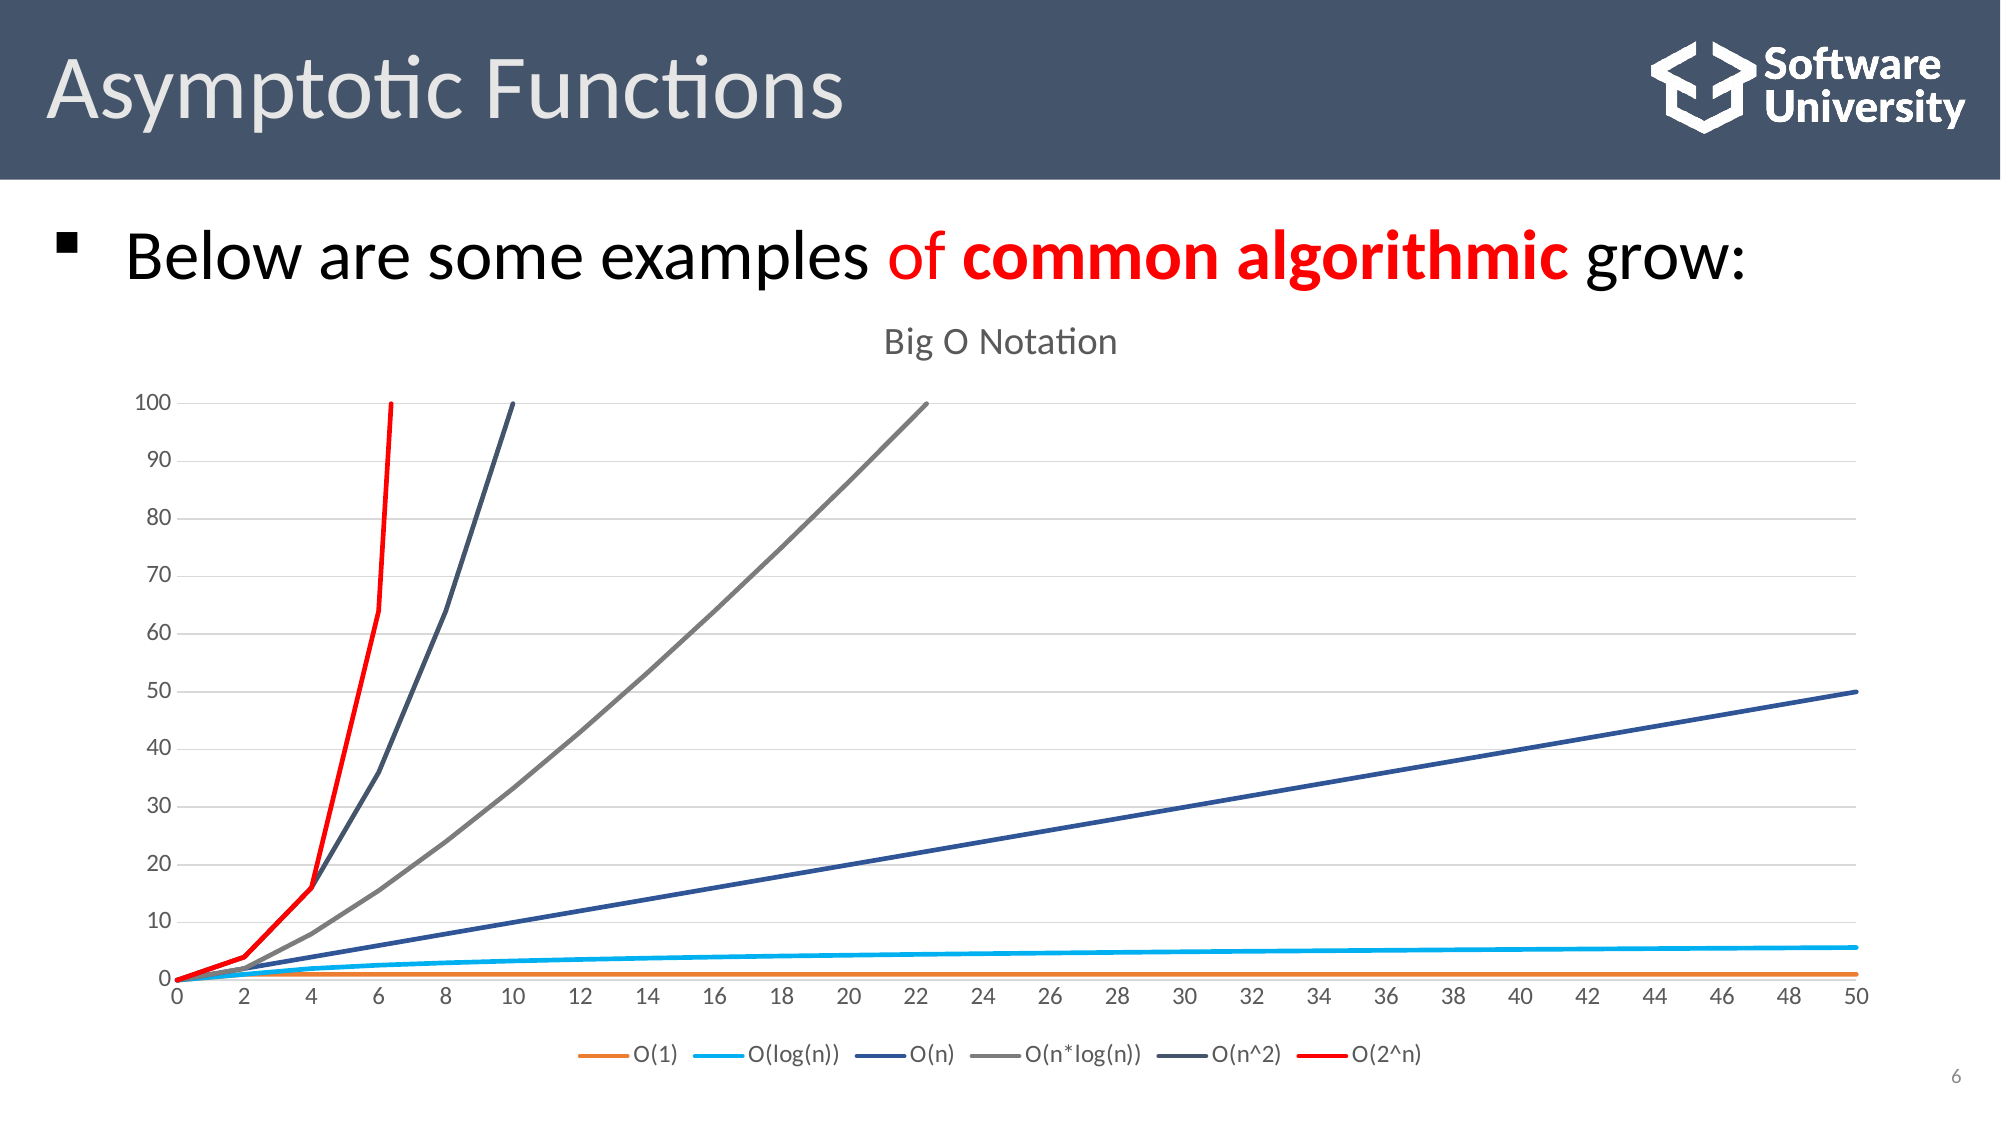

# Asymptotic Functions
Below are some examples of common algorithmic grow:

### Chart: Big O Notation

| Category | O(1) | O(log(n)) | O(n) | O(n*log(n)) | O(n^2) | O(2^n) |
|---|---|---|---|---|---|---|
| 0 | 0.0 | 0.0 | 0.0 | 0.0 | 0.0 | 0.0 |
| 2 | 1.0 | 1.0 | 2.0 | 2.0 | 4.0 | 4.0 |
| 4 | 1.0 | 2.0 | 4.0 | 8.0 | 16.0 | 16.0 |
| 6 | 1.0 | 2.584962500721156 | 6.0 | 15.509775004326936 | 36.0 | 64.0 |
| 8 | 1.0 | 3.0 | 8.0 | 24.0 | 64.0 | 256.0 |
| 10 | 1.0 | 3.3219280948873626 | 10.0 | 33.219280948873624 | 100.0 | 1024.0 |
| 12 | 1.0 | 3.5849625007211565 | 12.0 | 43.01955000865388 | 144.0 | 4096.0 |
| 14 | 1.0 | 3.8073549220576037 | 14.0 | 53.30296890880645 | 196.0 | 16384.0 |
| 16 | 1.0 | 4.0 | 16.0 | 64.0 | 256.0 | 65536.0 |
| 18 | 1.0 | 4.169925001442312 | 18.0 | 75.05865002596161 | 324.0 | 262144.0 |
| 20 | 1.0 | 4.321928094887363 | 20.0 | 86.43856189774725 | 400.0 | 1048576.0 |
| 22 | 1.0 | 4.459431618637297 | 22.0 | 98.10749561002054 | 484.0 | 4194304.0 |
| 24 | 1.0 | 4.584962500721157 | 24.0 | 110.03910001730776 | 576.0 | 16777216.0 |
| 26 | 1.0 | 4.700439718141093 | 26.0 | 122.2114326716684 | 676.0 | 67108864.0 |
| 28 | 1.0 | 4.807354922057604 | 28.0 | 134.6059378176129 | 784.0 | 268435456.0 |
| 30 | 1.0 | 4.906890595608519 | 30.0 | 147.20671786825557 | 900.0 | 1073741824.0 |
| 32 | 1.0 | 5.0 | 32.0 | 160.0 | 1024.0 | 4294967296.0 |
| 34 | 1.0 | 5.08746284125034 | 34.0 | 172.97373660251156 | 1156.0 | 17179869184.0 |
| 36 | 1.0 | 5.169925001442312 | 36.0 | 186.11730005192322 | 1296.0 | 68719476736.0 |
| 38 | 1.0 | 5.247927513443585 | 38.0 | 199.42124551085624 | 1444.0 | 274877906944.0 |
| 40 | 1.0 | 5.321928094887363 | 40.0 | 212.8771237954945 | 1600.0 | 1099511627776.0 |
| 42 | 1.0 | 5.392317422778761 | 42.0 | 226.47733175670794 | 1764.0 | 4398046511104.0 |
| 44 | 1.0 | 5.459431618637297 | 44.0 | 240.21499122004107 | 1936.0 | 17592186044416.0 |
| 46 | 1.0 | 5.523561956057013 | 46.0 | 254.0838499786226 | 2116.0 | 70368744177664.0 |
| 48 | 1.0 | 5.584962500721157 | 48.0 | 268.0782000346155 | 2304.0 | 281474976710656.0 |
| 50 | 1.0 | 5.643856189774724 | 50.0 | 282.1928094887362 | 2500.0 | 1125899906842624.0 |
6